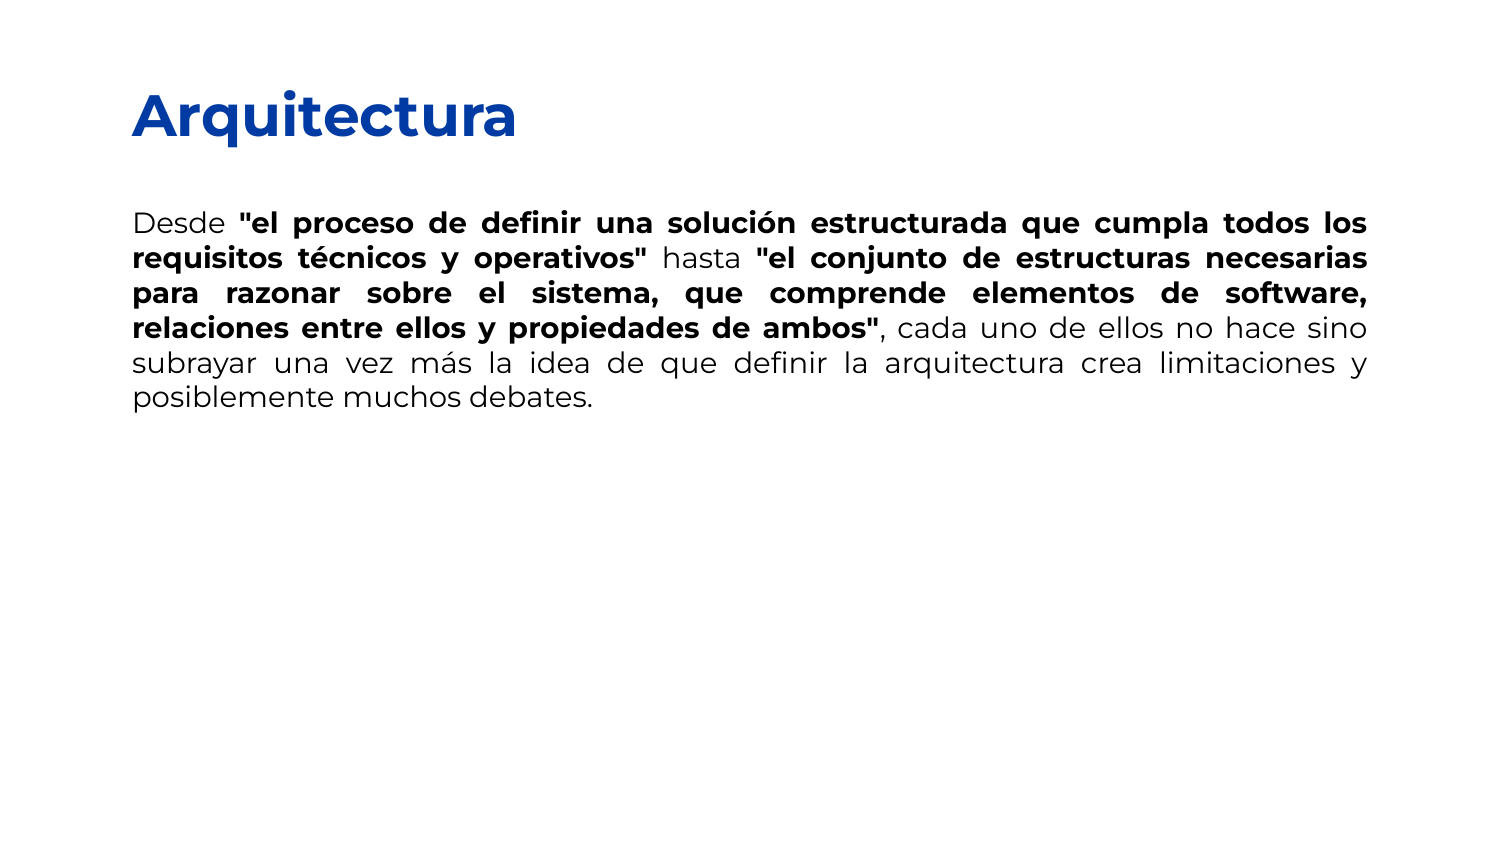

# Arquitectura
Desde "el proceso de definir una solución estructurada que cumpla todos los requisitos técnicos y operativos" hasta "el conjunto de estructuras necesarias para razonar sobre el sistema, que comprende elementos de software, relaciones entre ellos y propiedades de ambos", cada uno de ellos no hace sino subrayar una vez más la idea de que definir la arquitectura crea limitaciones y posiblemente muchos debates.